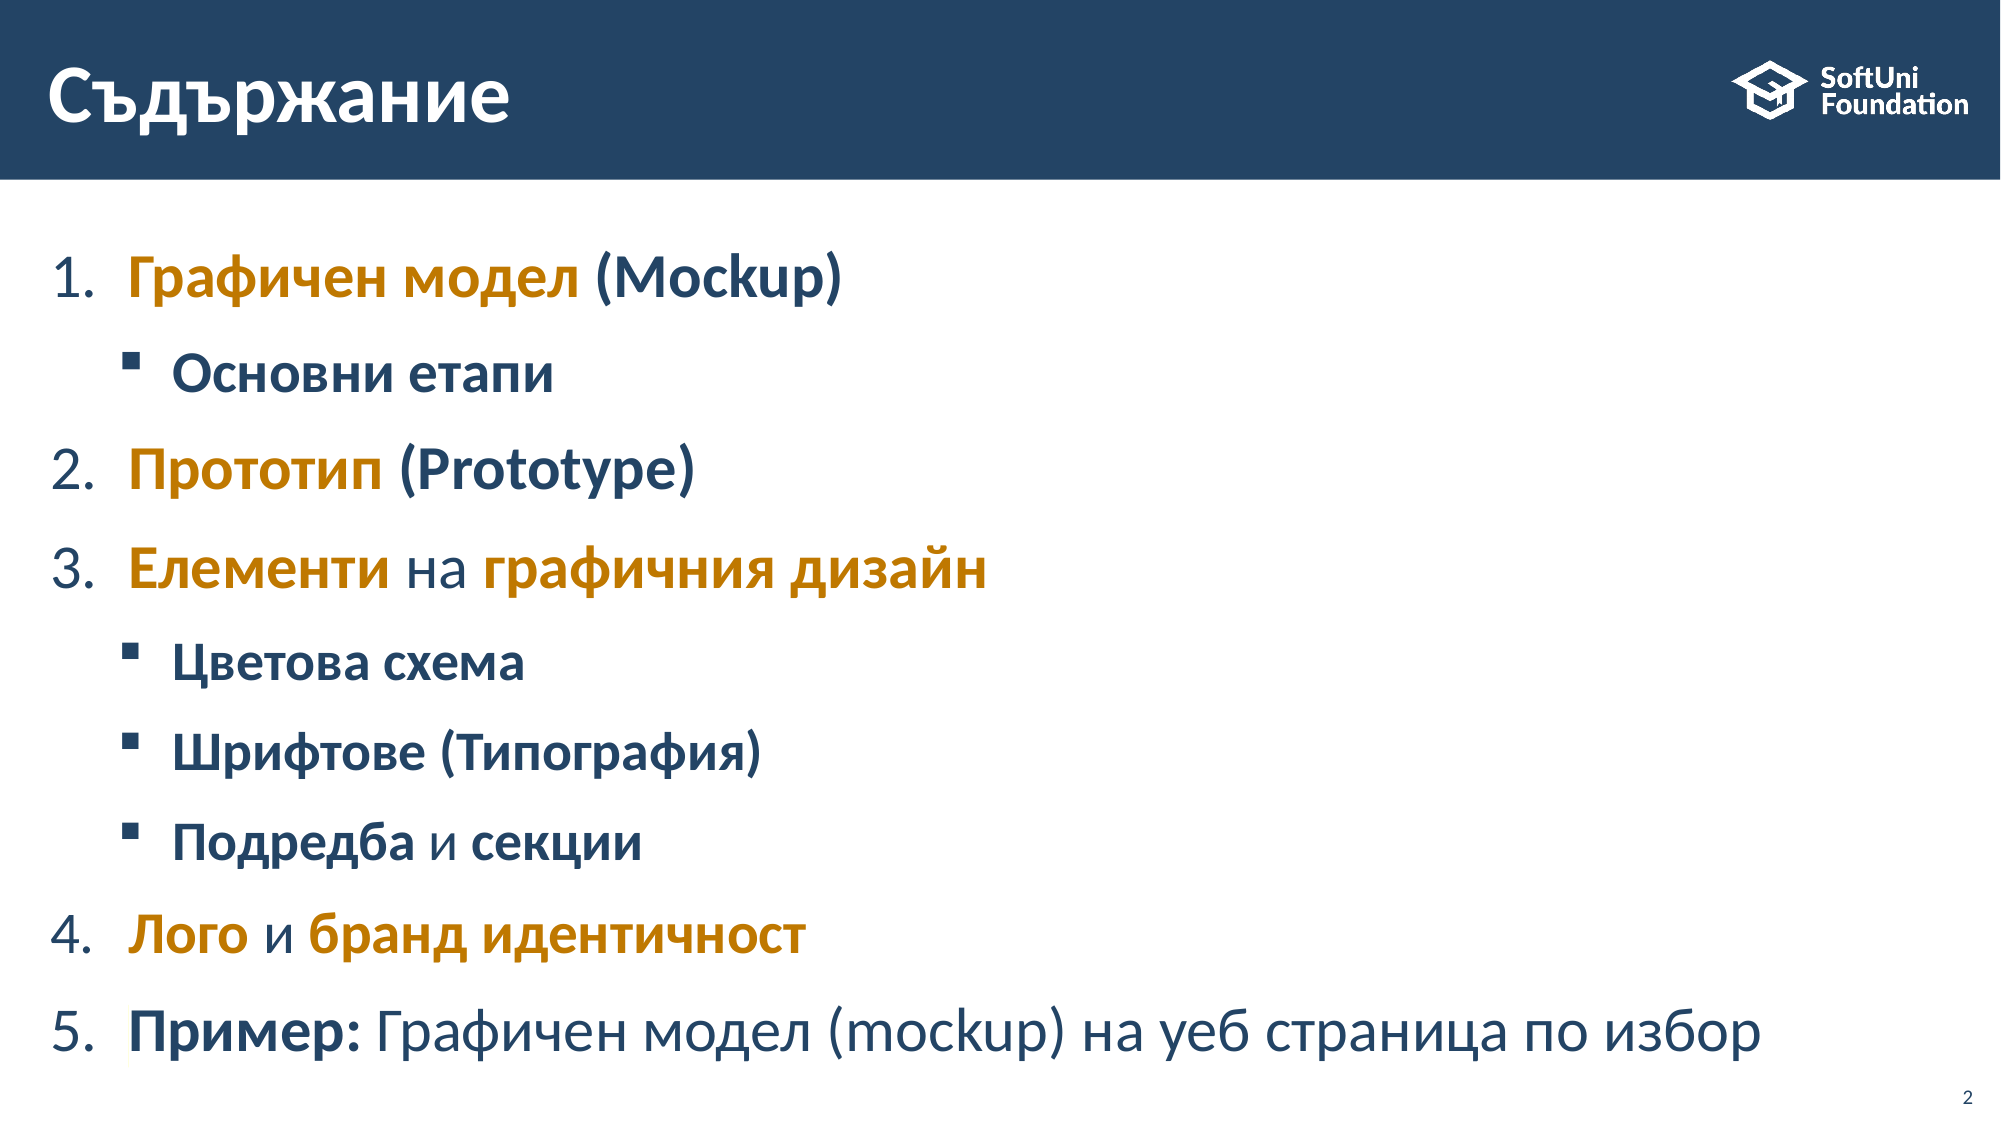

# Съдържание
​Графичен модел (Mockup)
Основни етапи
​​Прототип (Prototype)
​Елементи на графичния дизайн
Цветова схема
Шрифтове (Типография)
Подредба и секции
​​​Лого и бранд идентичност
​​​​Пример: Графичен модел (mockup) на уеб страница по избор
2